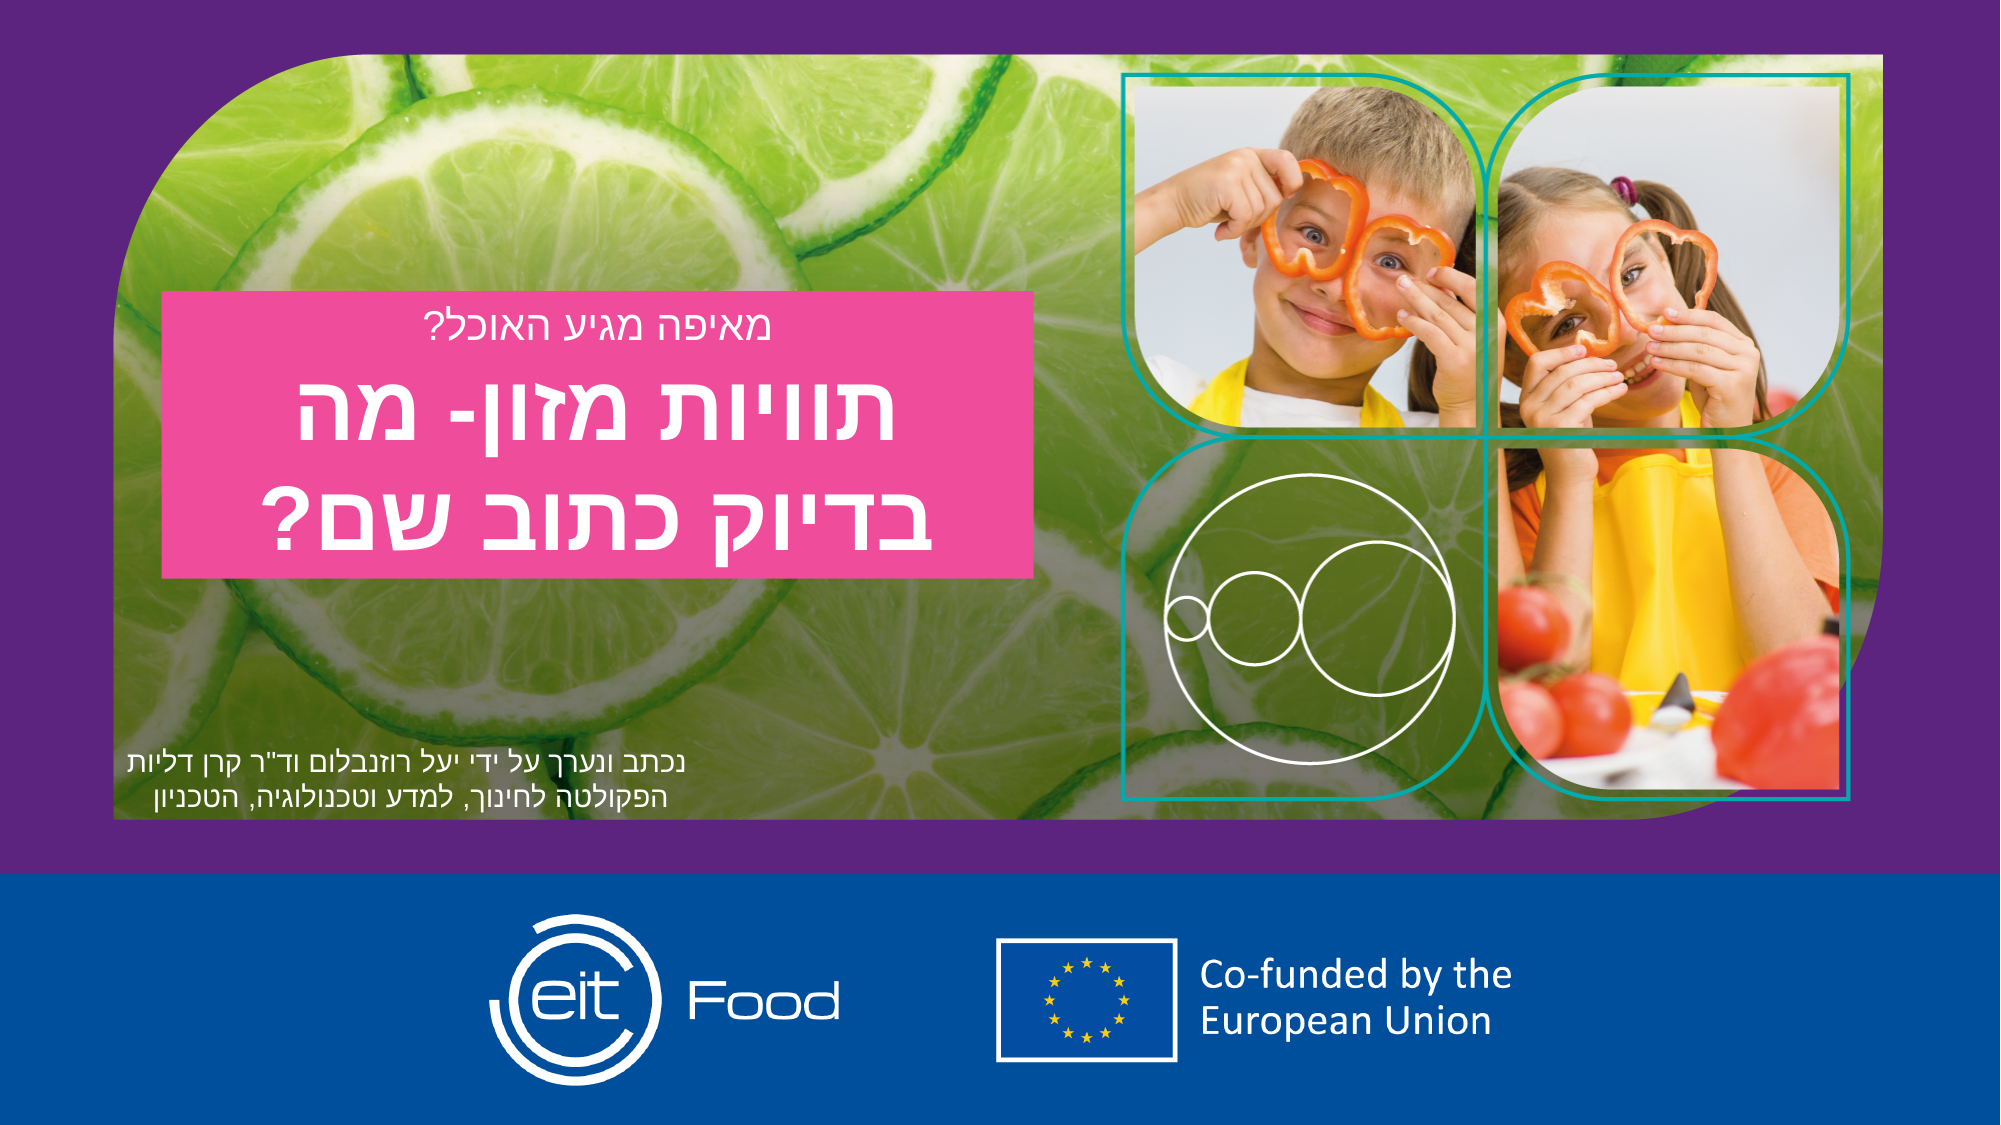

מאיפה מגיע האוכל?
תוויות מזון- מה בדיוק כתוב שם?
נכתב ונערך על ידי יעל רוזנבלום וד"ר קרן דליות
הפקולטה לחינוך, למדע וטכנולוגיה, הטכניון